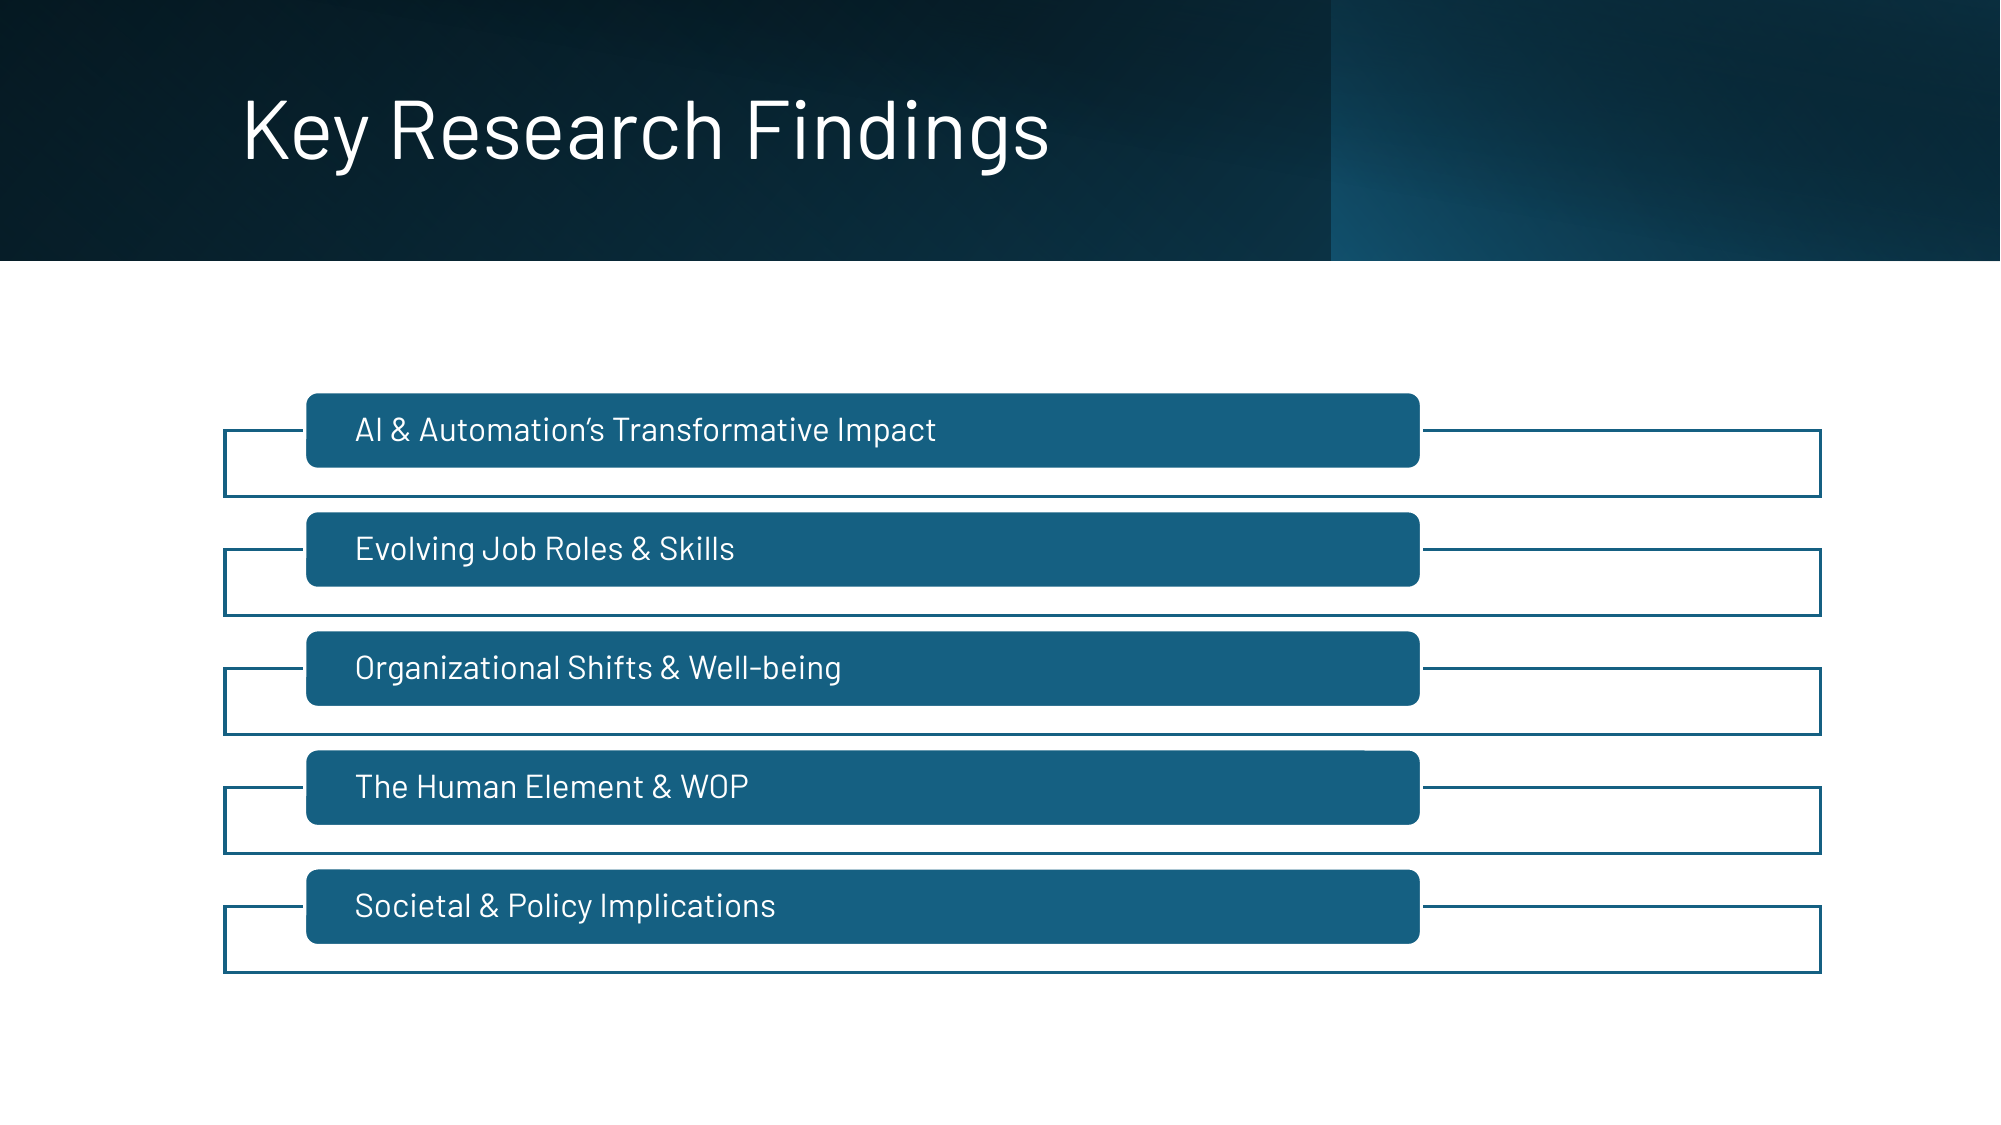

# Key Research Findings
AI & Automation’s Transformative Impact
Evolving Job Roles & Skills
Organizational Shifts & Well-being
The Human Element & WOP
Societal & Policy Implications